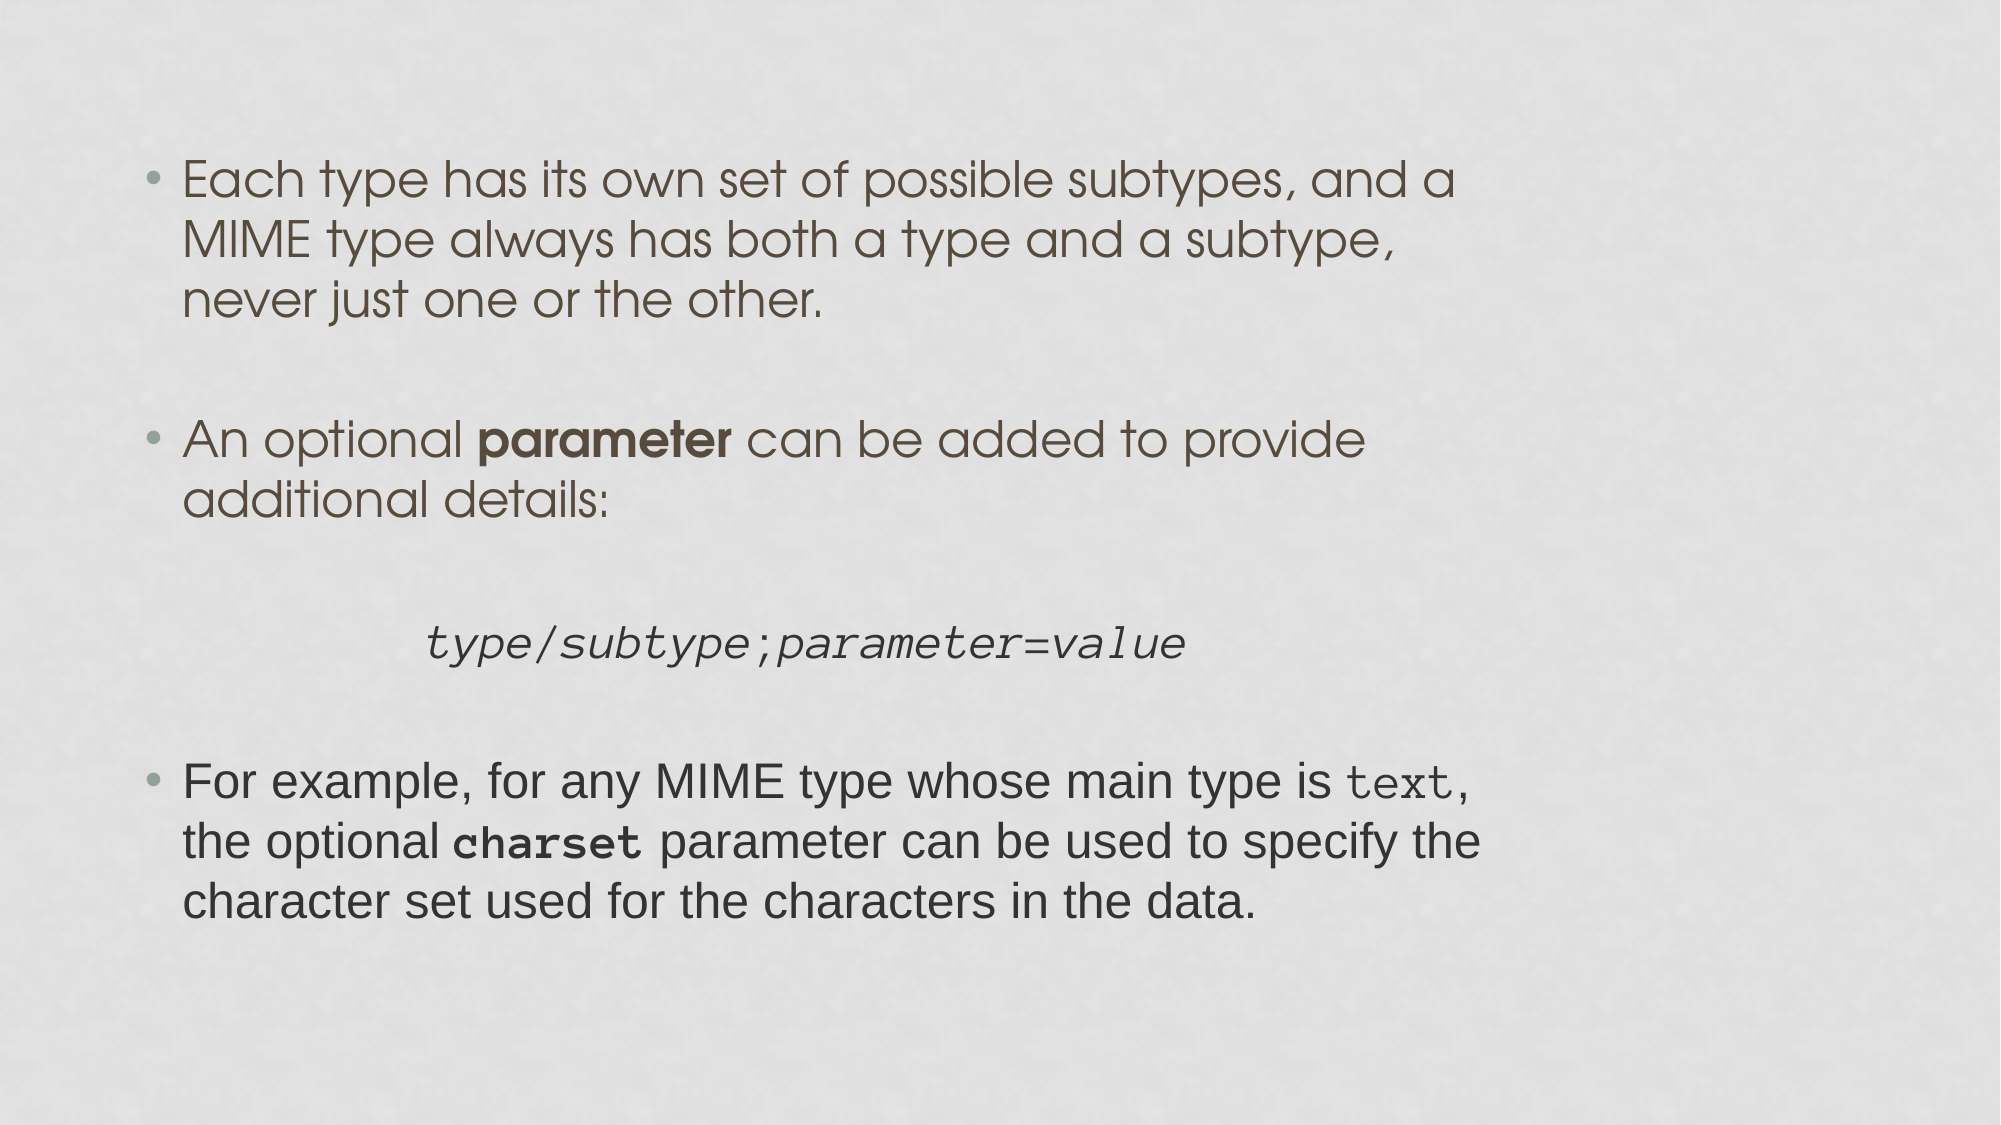

Each type has its own set of possible subtypes, and a MIME type always has both a type and a subtype, never just one or the other.

An optional parameter can be added to provide additional details:

		type/subtype;parameter=value
For example, for any MIME type whose main type is text, the optional charset parameter can be used to specify the character set used for the characters in the data.

veena suresh,PESU